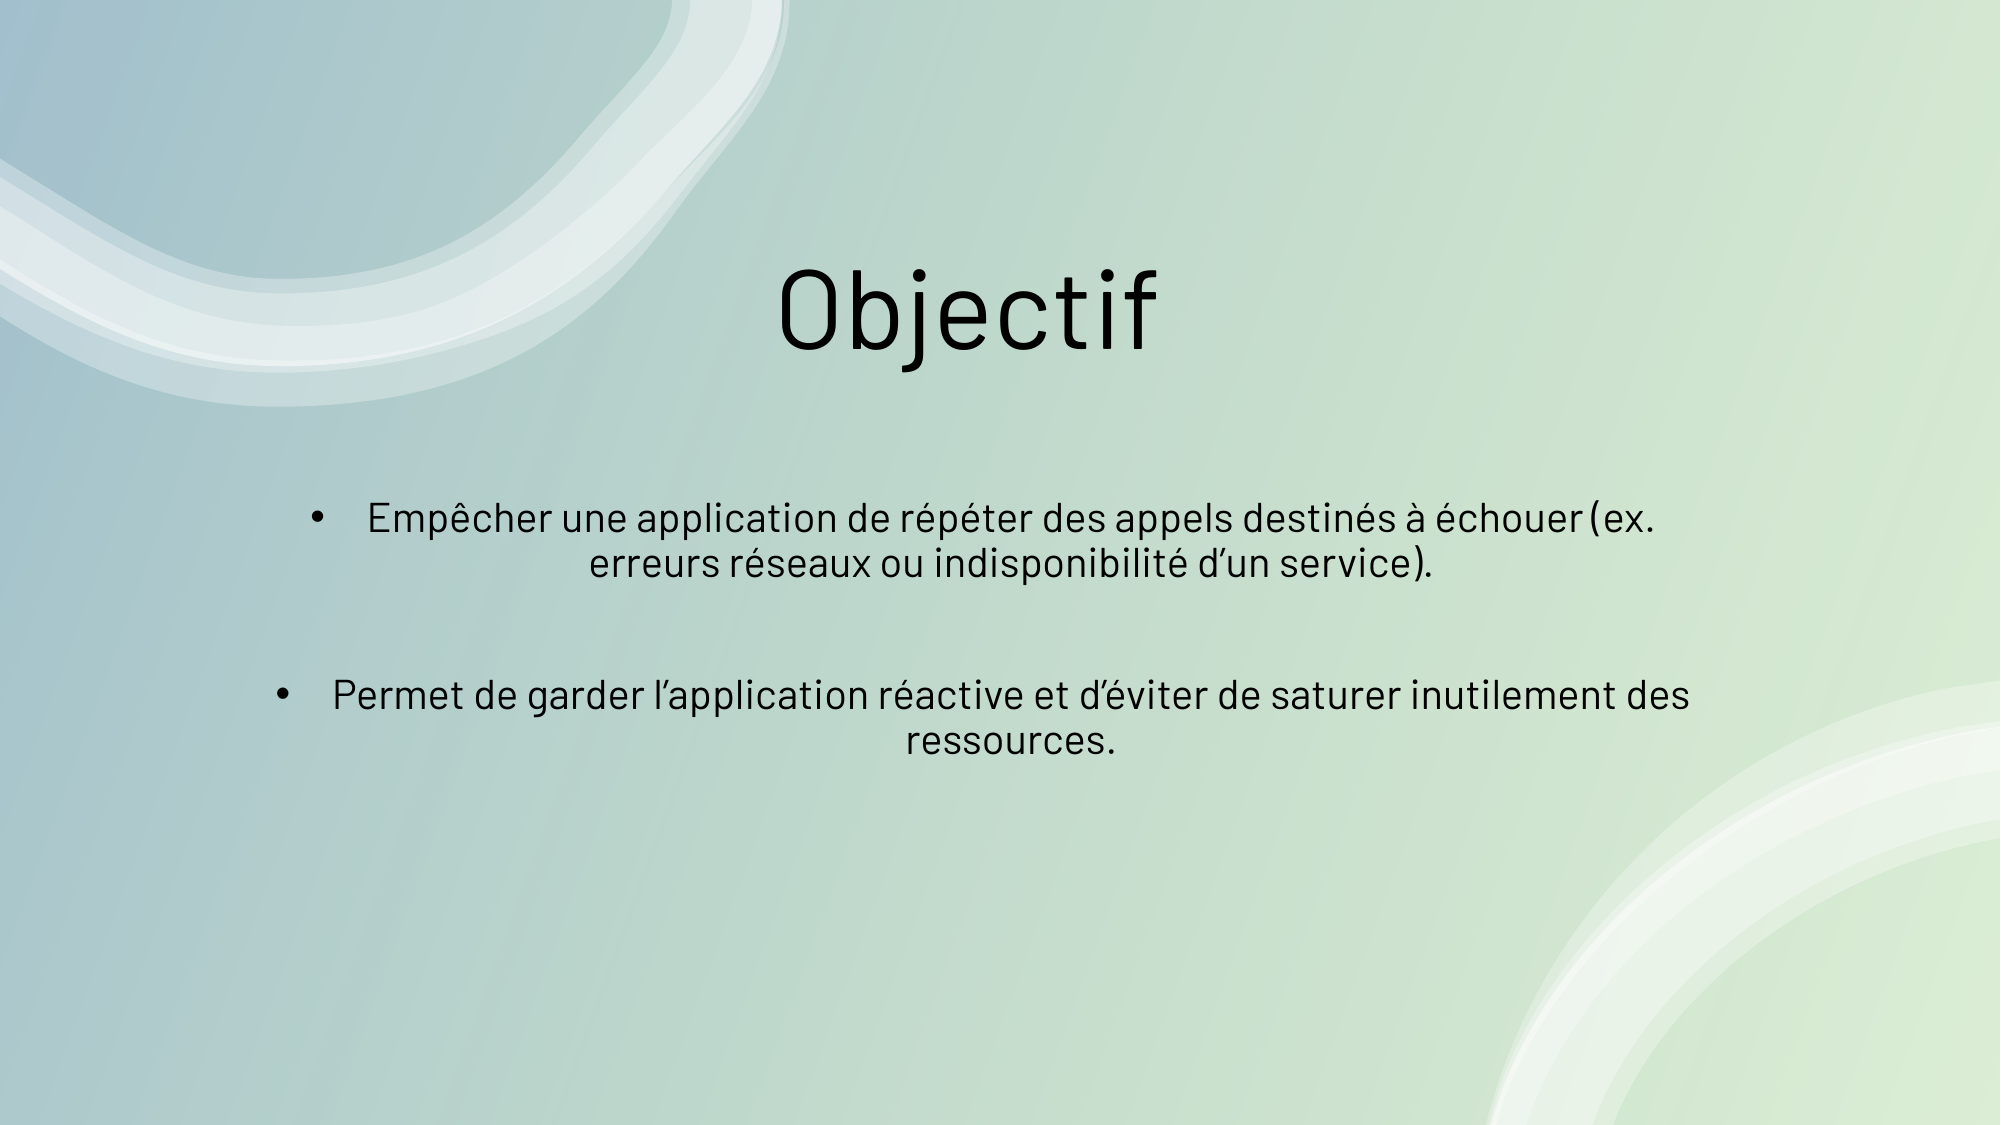

# Objectif
Empêcher une application de répéter des appels destinés à échouer (ex. erreurs réseaux ou indisponibilité d’un service).

Permet de garder l’application réactive et d’éviter de saturer inutilement des ressources.